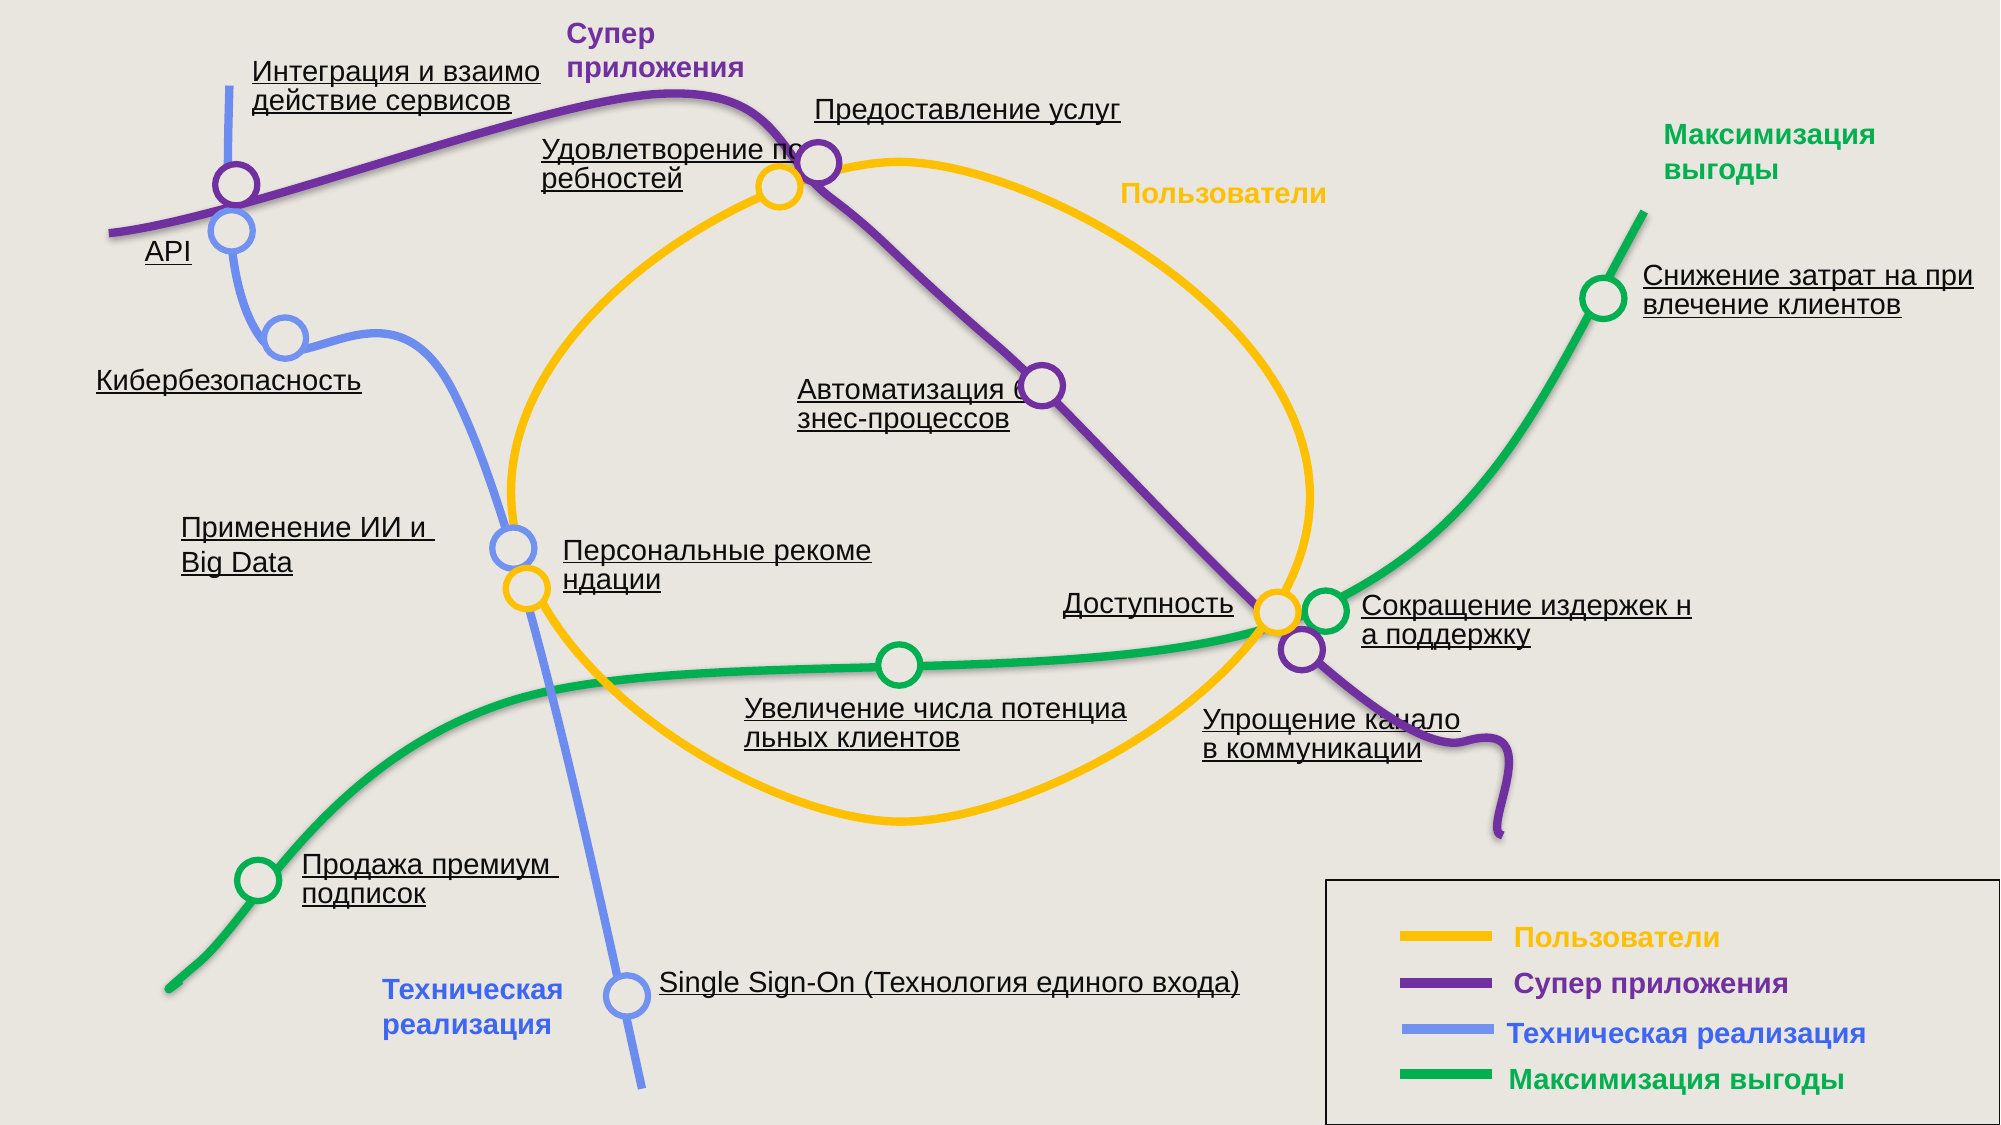

Супер приложения
Интеграция и взаимодействие сервисов
Предоставление услуг

Максимизация выгоды
Удовлетворение потребностей

Пользователи

API
Снижение затрат на привлечение клиентов

Кибербезопасность
Автоматизация бизнес-процессов

Применение ИИ и Big Data
Персональные рекомендации

Доступность
Сокращение издержек на поддержку

Увеличение числа потенциальных клиентов
Упрощение каналов коммуникации
Продажа премиум подписок

Пользователи
Single Sign-On
(Технология единого входа)
Супер приложения
Техническая реализация

Техническая реализация
Максимизация выгоды